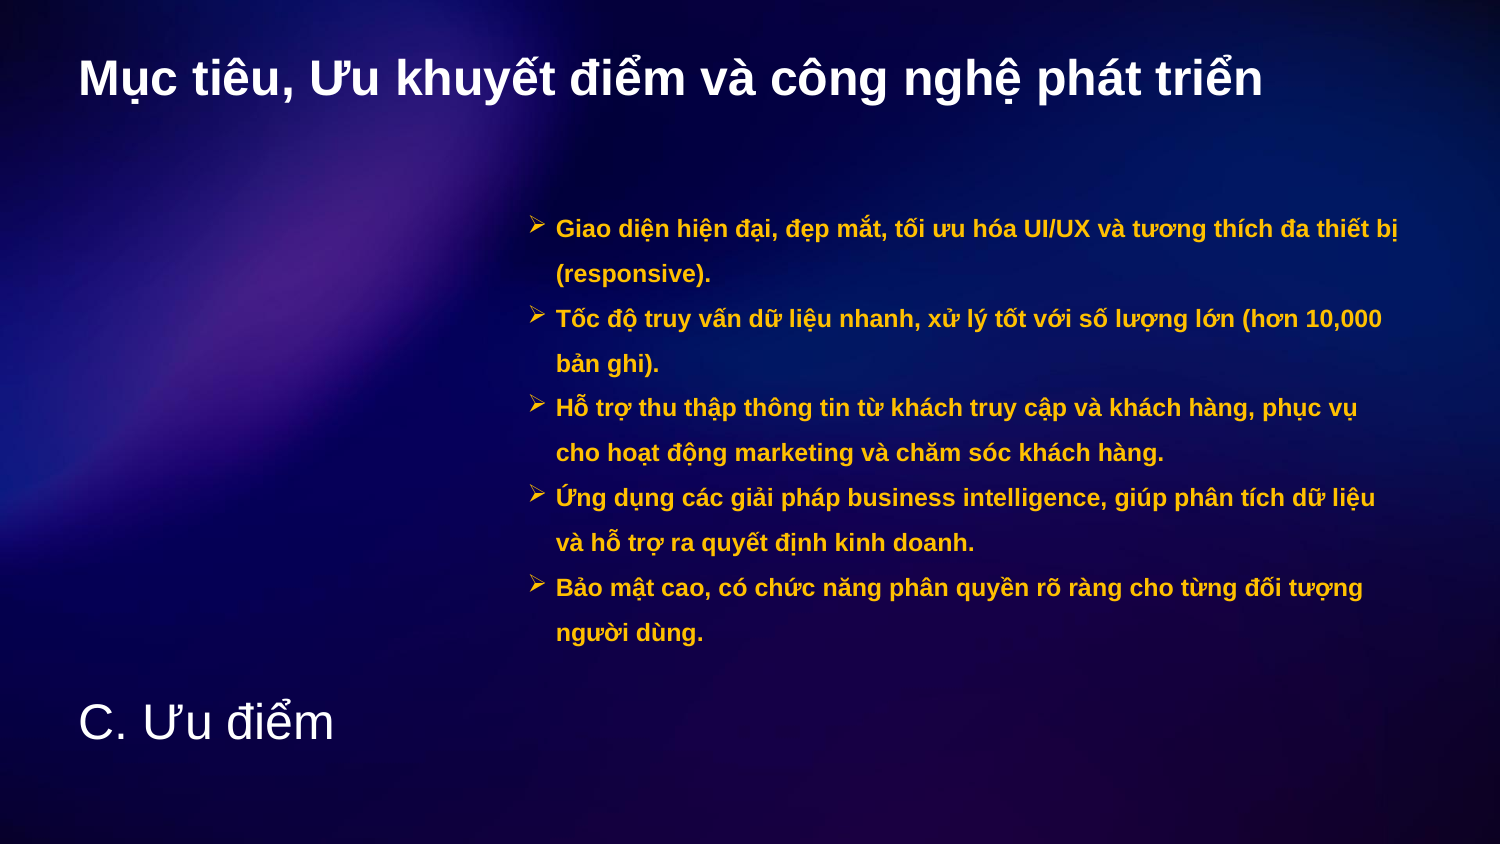

Mục tiêu, Ưu khuyết điểm và công nghệ phát triển
Giao diện hiện đại, đẹp mắt, tối ưu hóa UI/UX và tương thích đa thiết bị (responsive).
Tốc độ truy vấn dữ liệu nhanh, xử lý tốt với số lượng lớn (hơn 10,000 bản ghi).
Hỗ trợ thu thập thông tin từ khách truy cập và khách hàng, phục vụ cho hoạt động marketing và chăm sóc khách hàng.
Ứng dụng các giải pháp business intelligence, giúp phân tích dữ liệu và hỗ trợ ra quyết định kinh doanh.
Bảo mật cao, có chức năng phân quyền rõ ràng cho từng đối tượng người dùng.
C. Ưu điểm